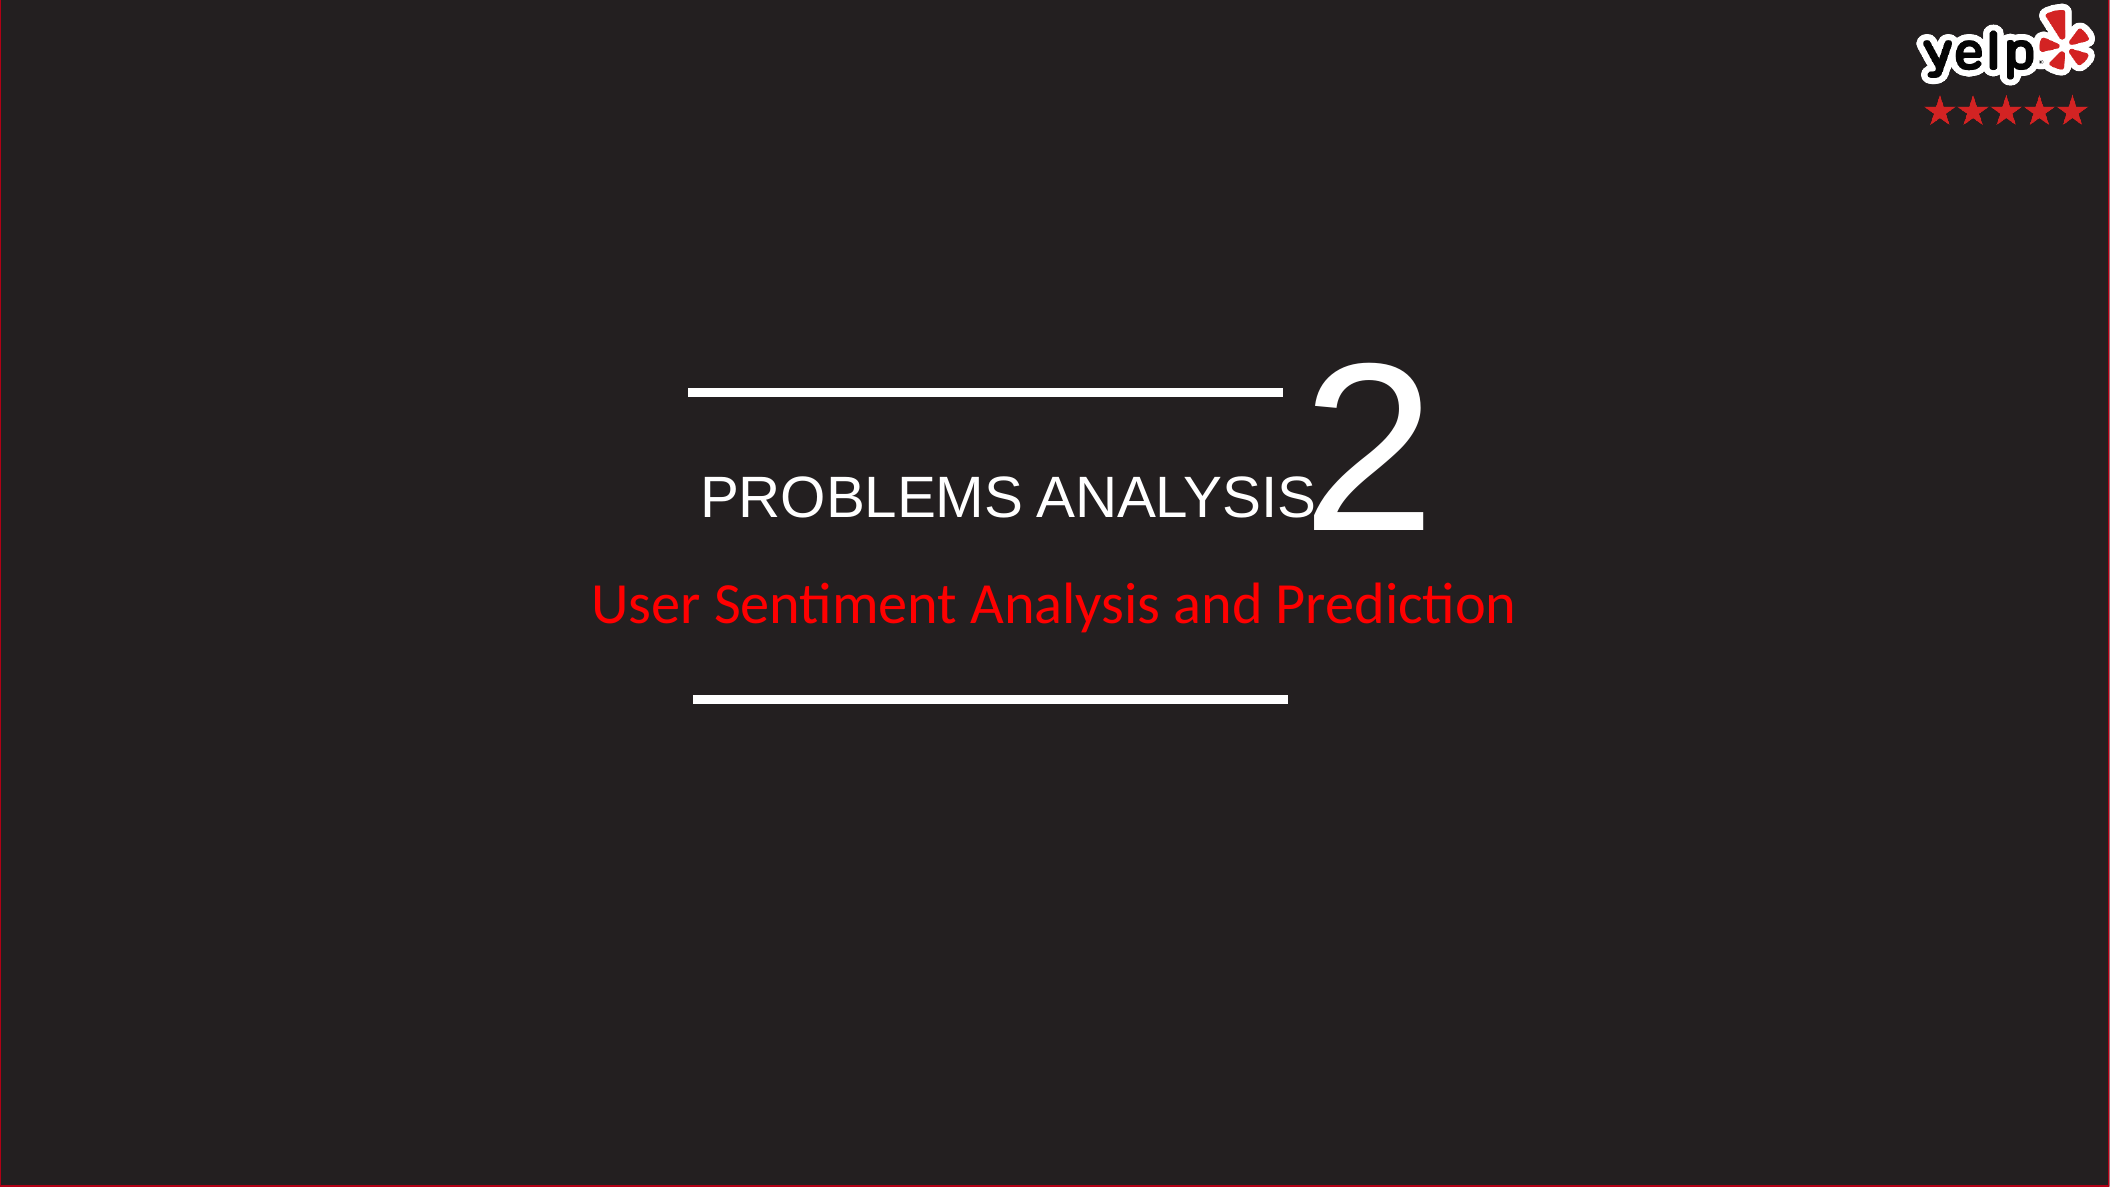

2

PROBLEMS ANALYSIS
User Sentiment Analysis and Prediction